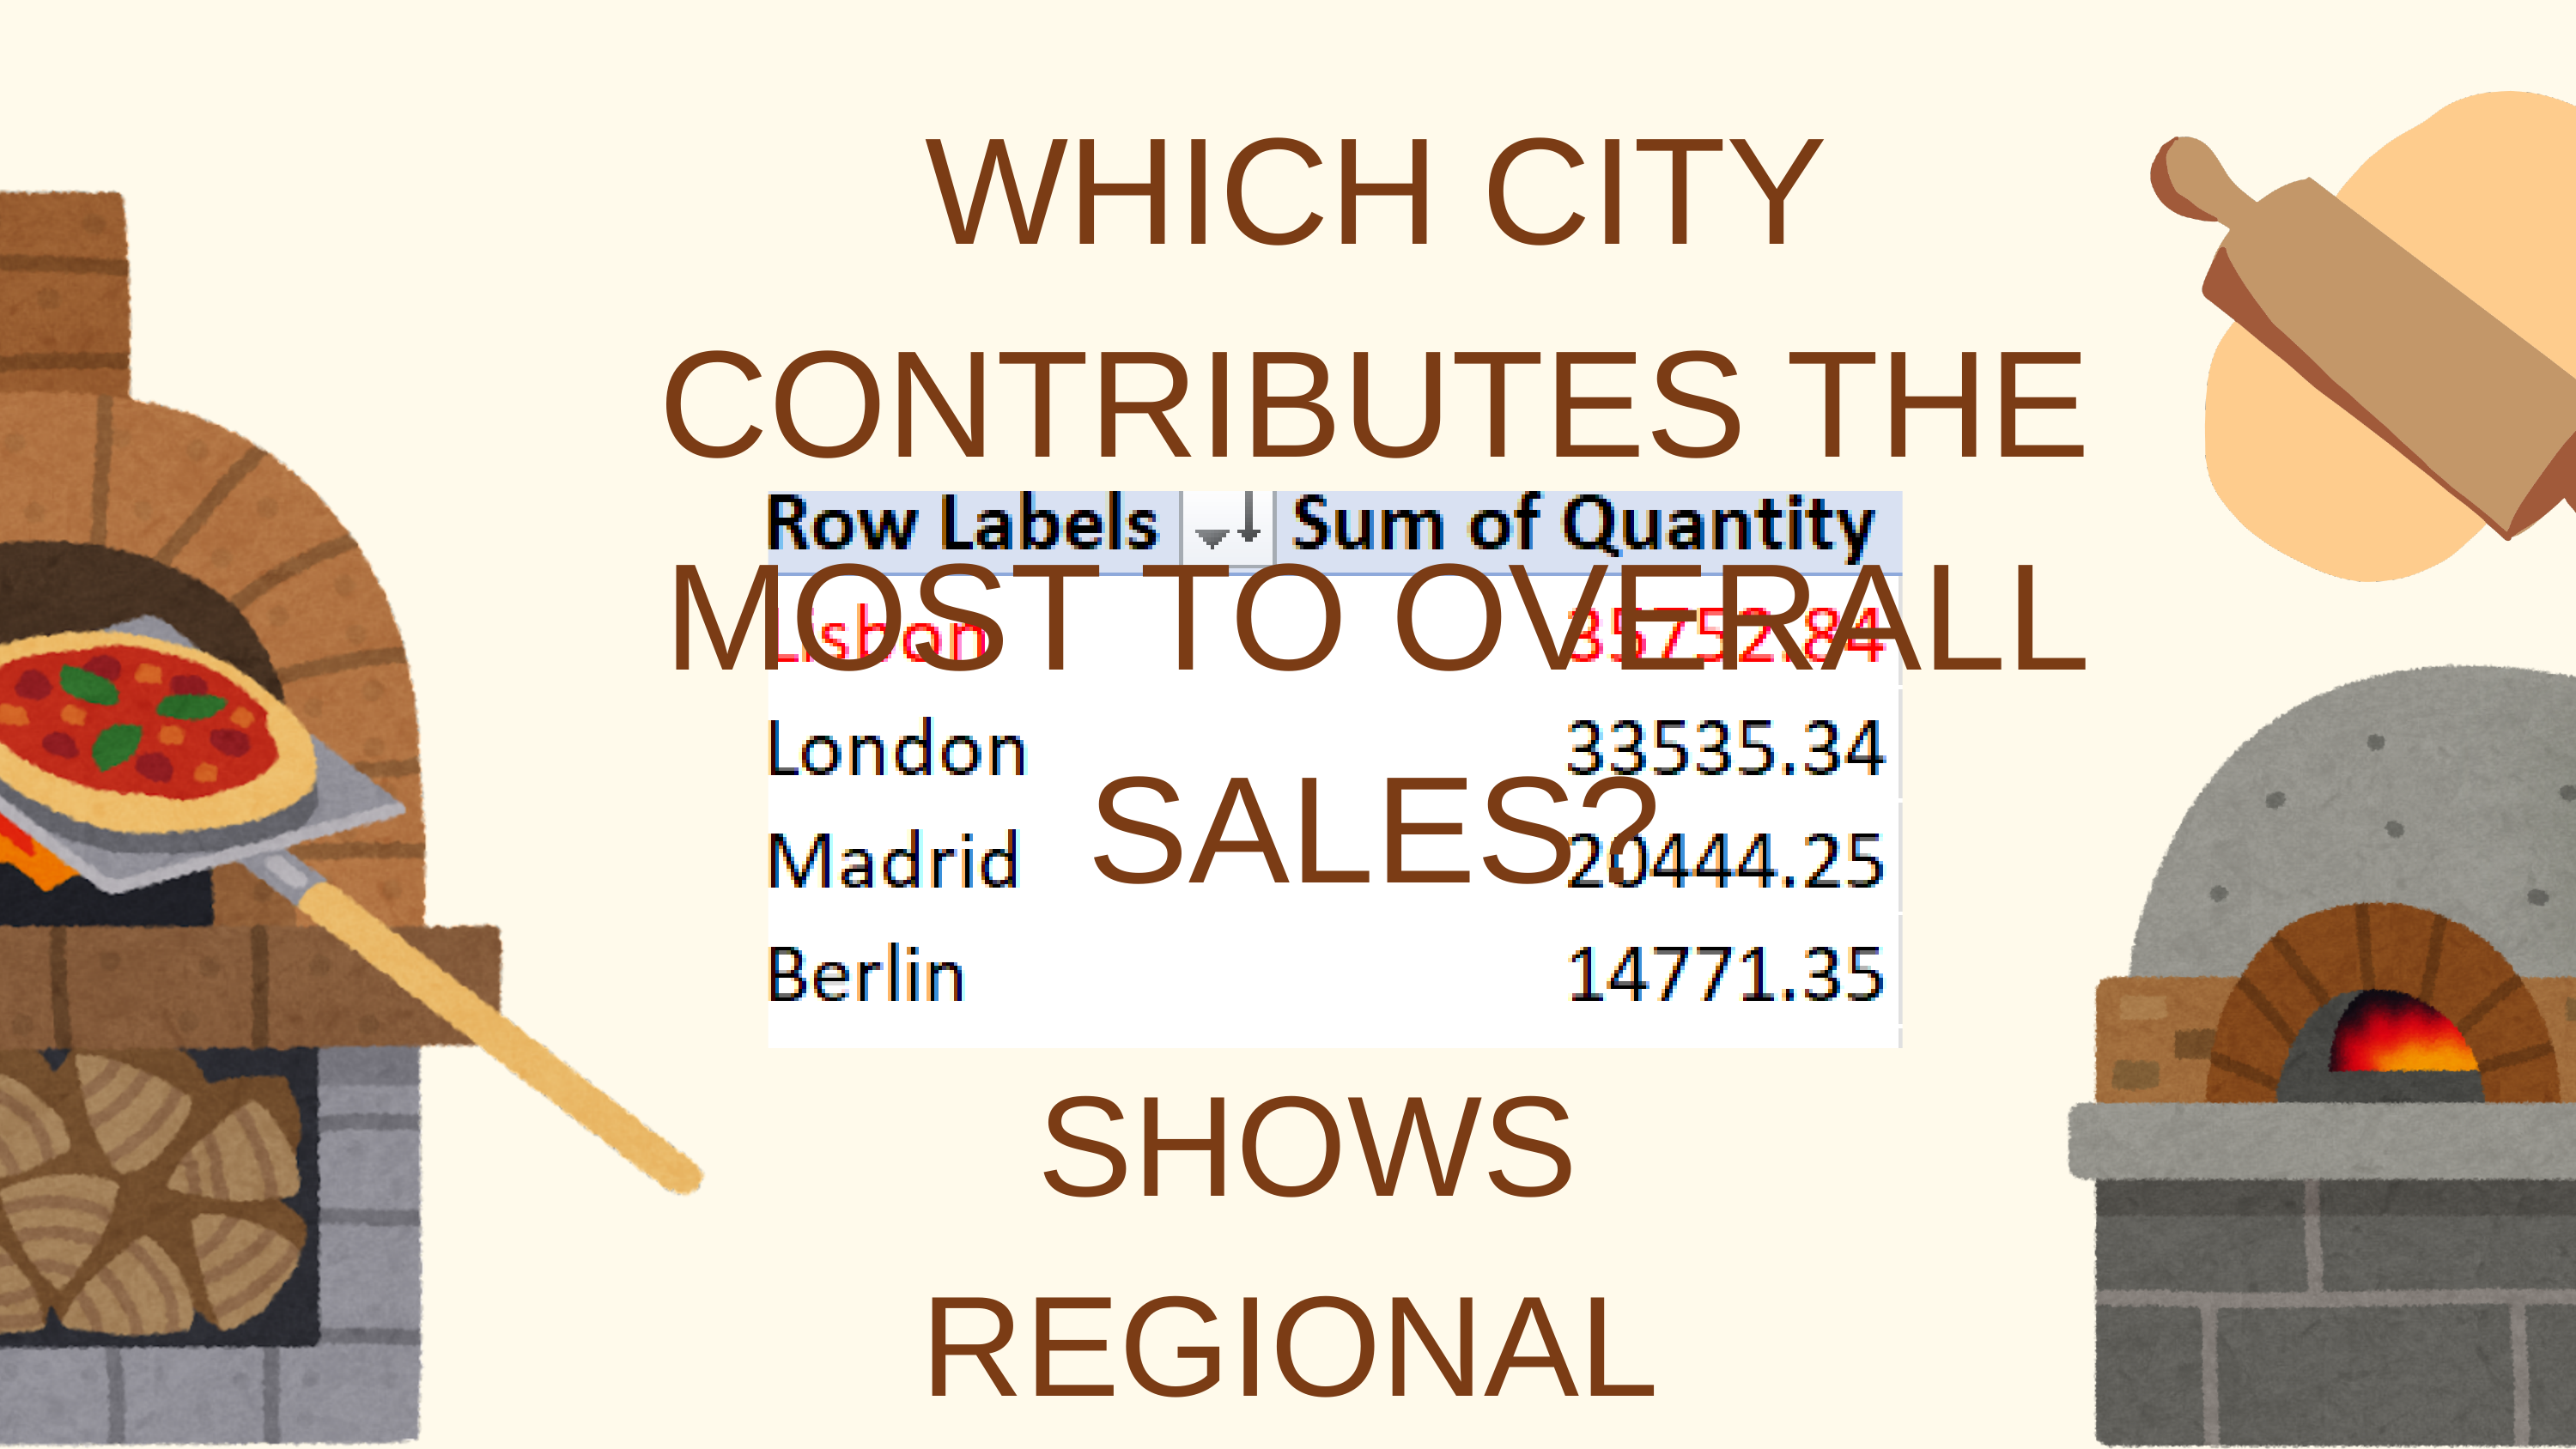

WHICH CITY CONTRIBUTES THE MOST TO OVERALL SALES?

 SHOWS REGIONAL PERFORMANCE